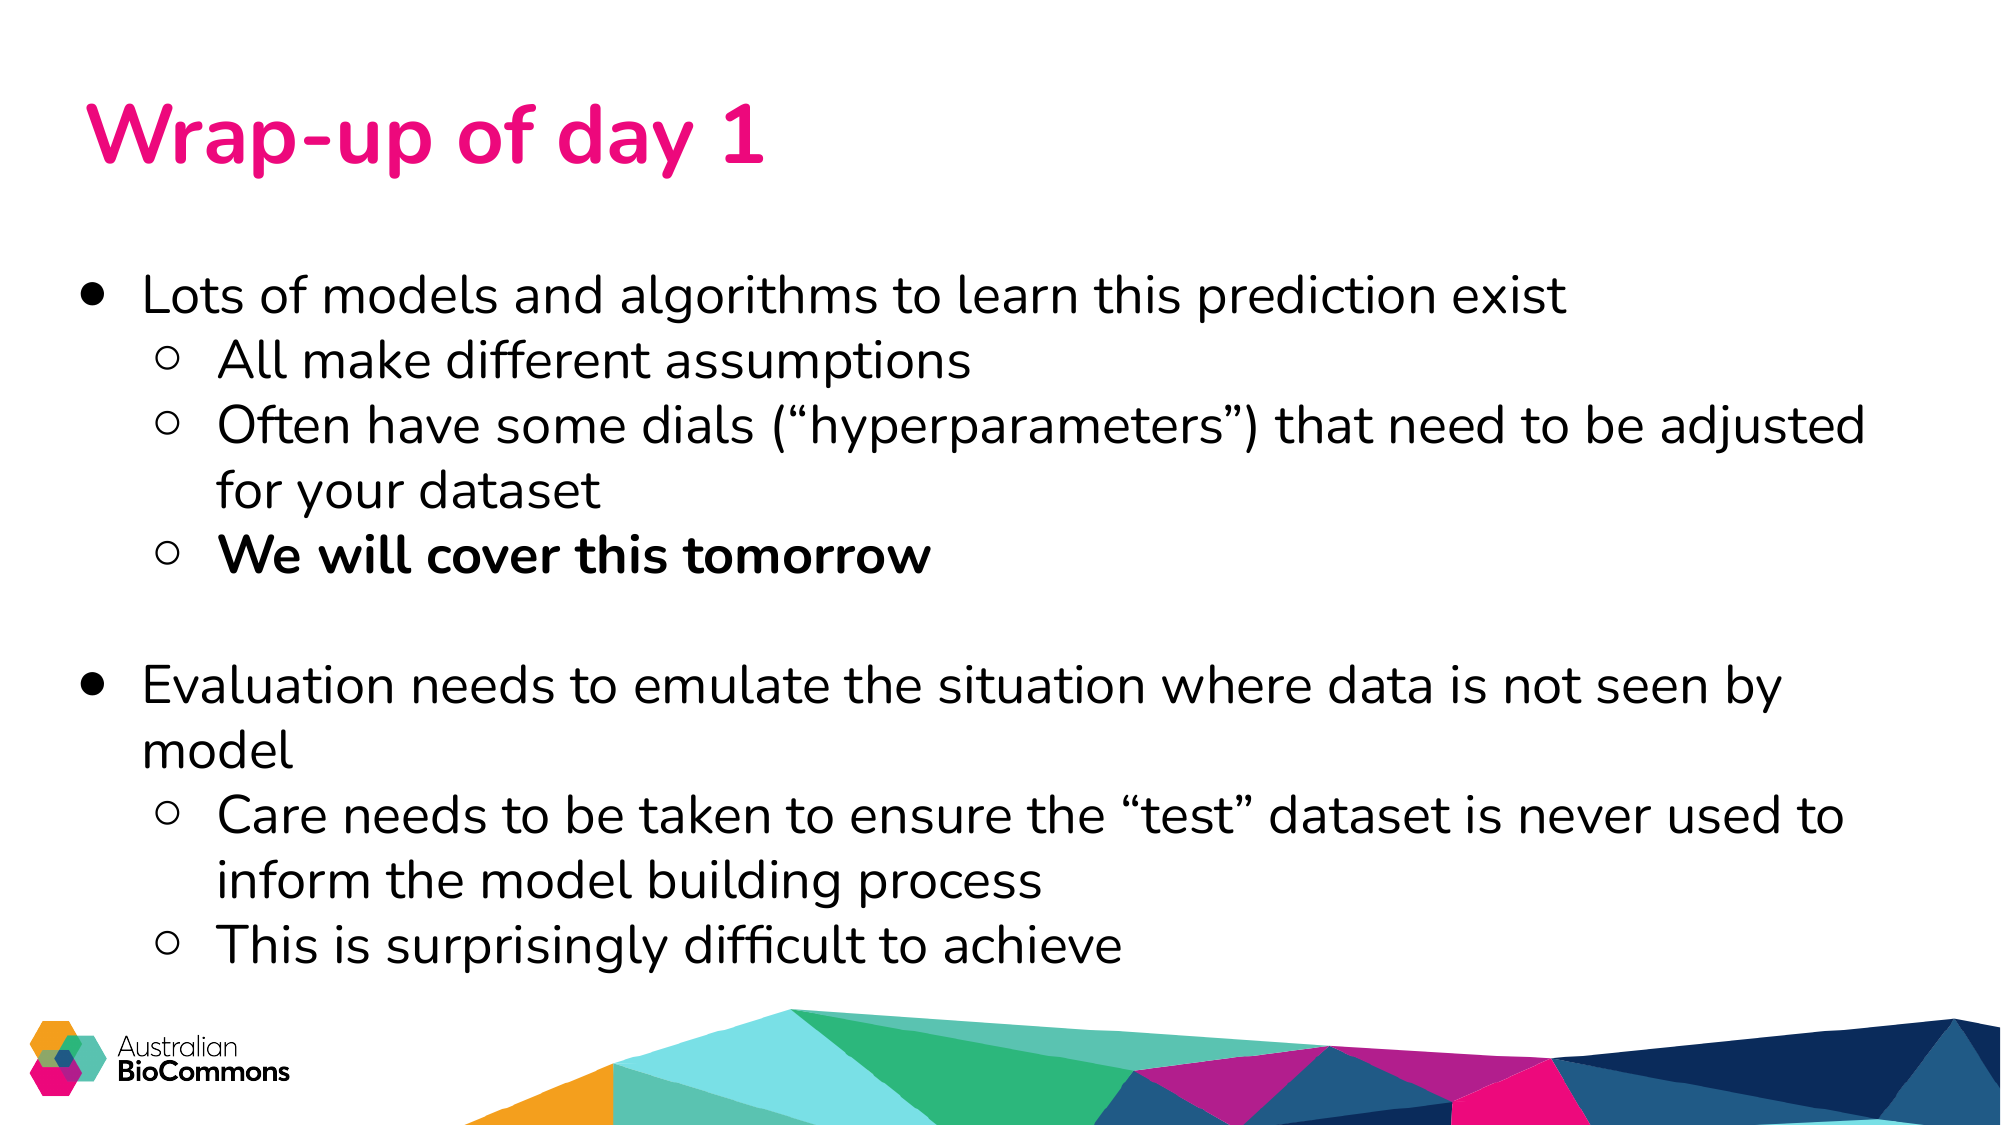

# Wrap-up of day 1
Lots of models and algorithms to learn this prediction exist
All make different assumptions
Often have some dials (“hyperparameters”) that need to be adjusted for your dataset
We will cover this tomorrow

Evaluation needs to emulate the situation where data is not seen by model
Care needs to be taken to ensure the “test” dataset is never used to inform the model building process
This is surprisingly difficult to achieve